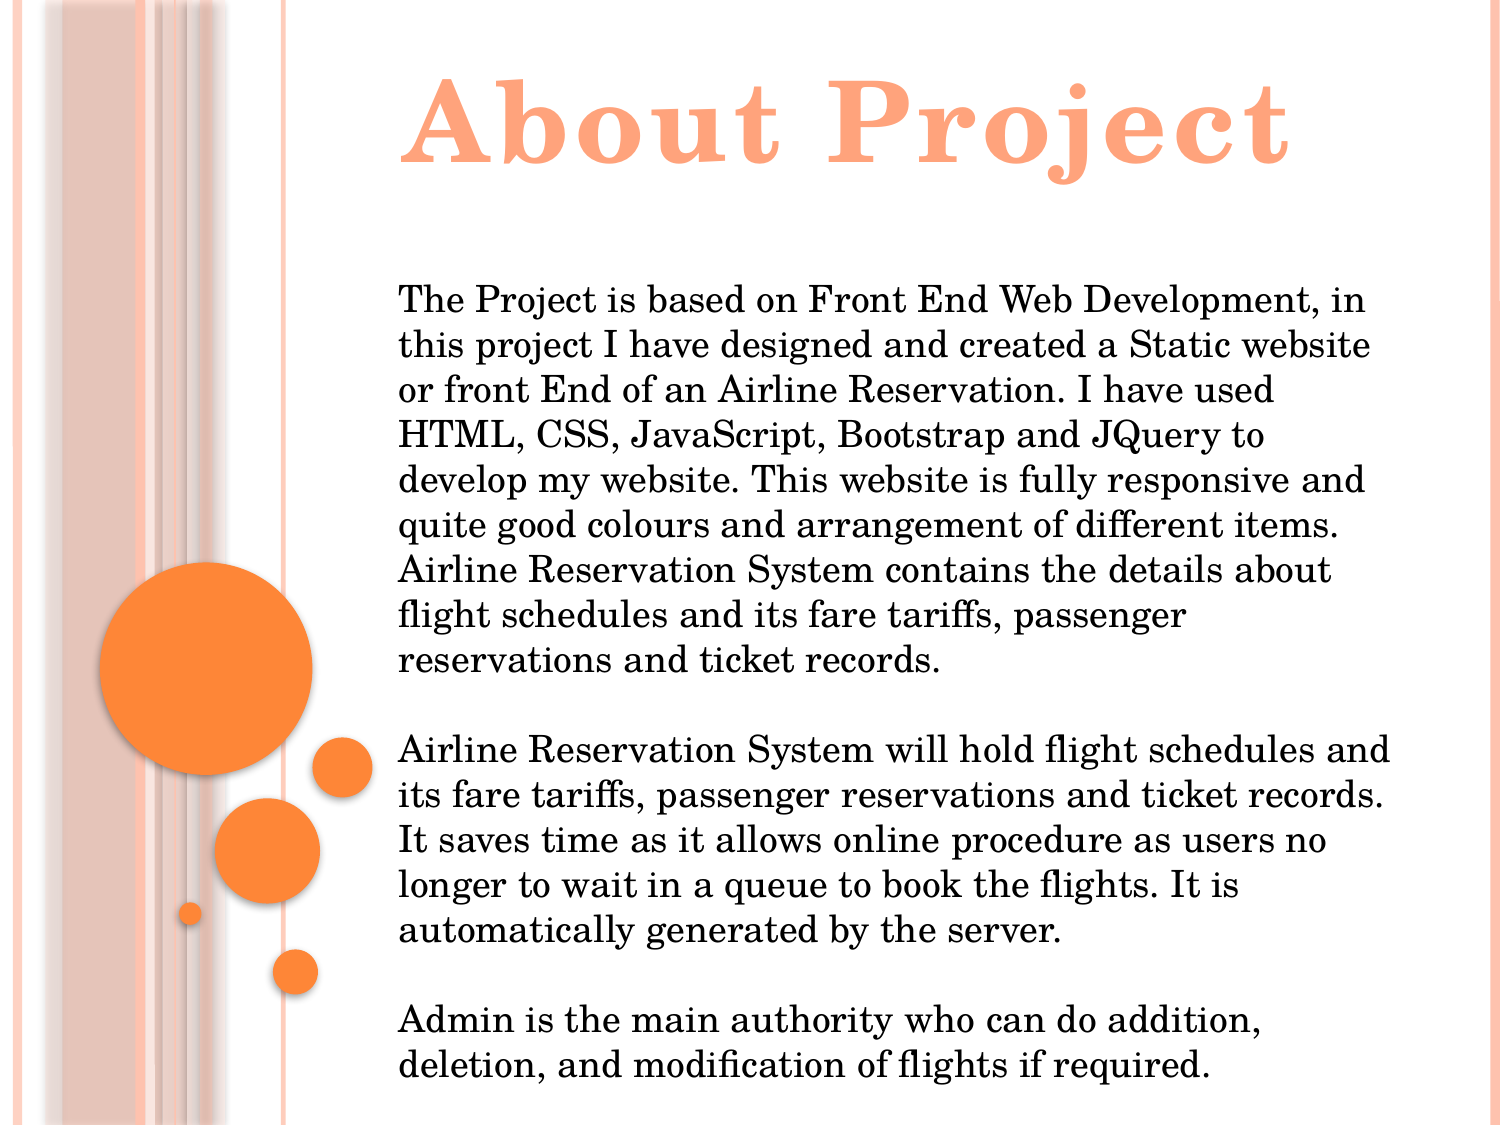

About Project
The Project is based on Front End Web Development, in this project I have designed and created a Static website or front End of an Airline Reservation. I have used HTML, CSS, JavaScript, Bootstrap and JQuery to develop my website. This website is fully responsive and quite good colours and arrangement of different items.
Airline Reservation System contains the details about flight schedules and its fare tariffs, passenger reservations and ticket records.

Airline Reservation System will hold flight schedules and its fare tariffs, passenger reservations and ticket records. It saves time as it allows online procedure as users no longer to wait in a queue to book the flights. It is automatically generated by the server.

Admin is the main authority who can do addition, deletion, and modification of flights if required.